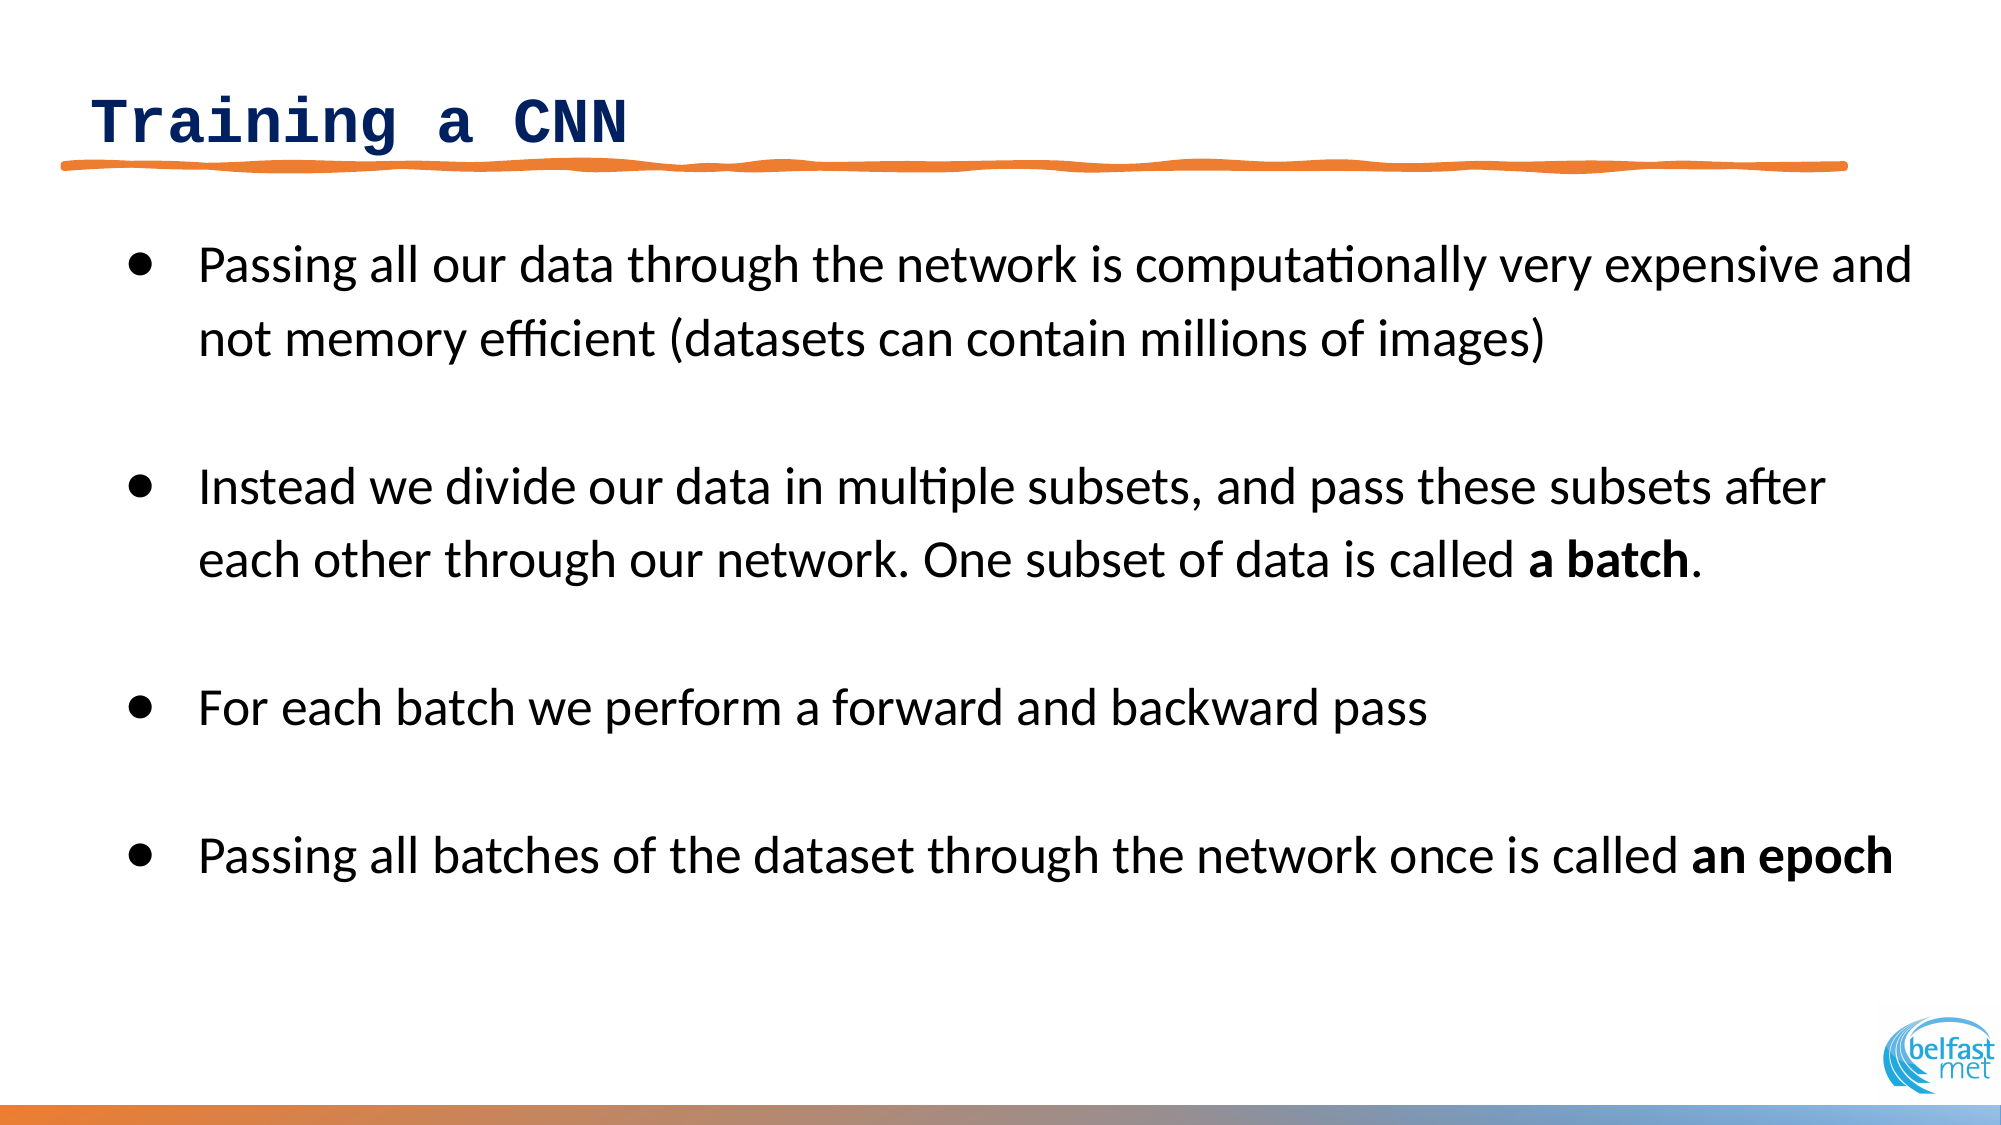

# Training a CNN

Passing all our data through the network is computationally very expensive and not memory efficient (datasets can contain millions of images)

Instead we divide our data in multiple subsets, and pass these subsets after each other through our network. One subset of data is called a batch.

For each batch we perform a forward and backward pass

Passing all batches of the dataset through the network once is called an epoch